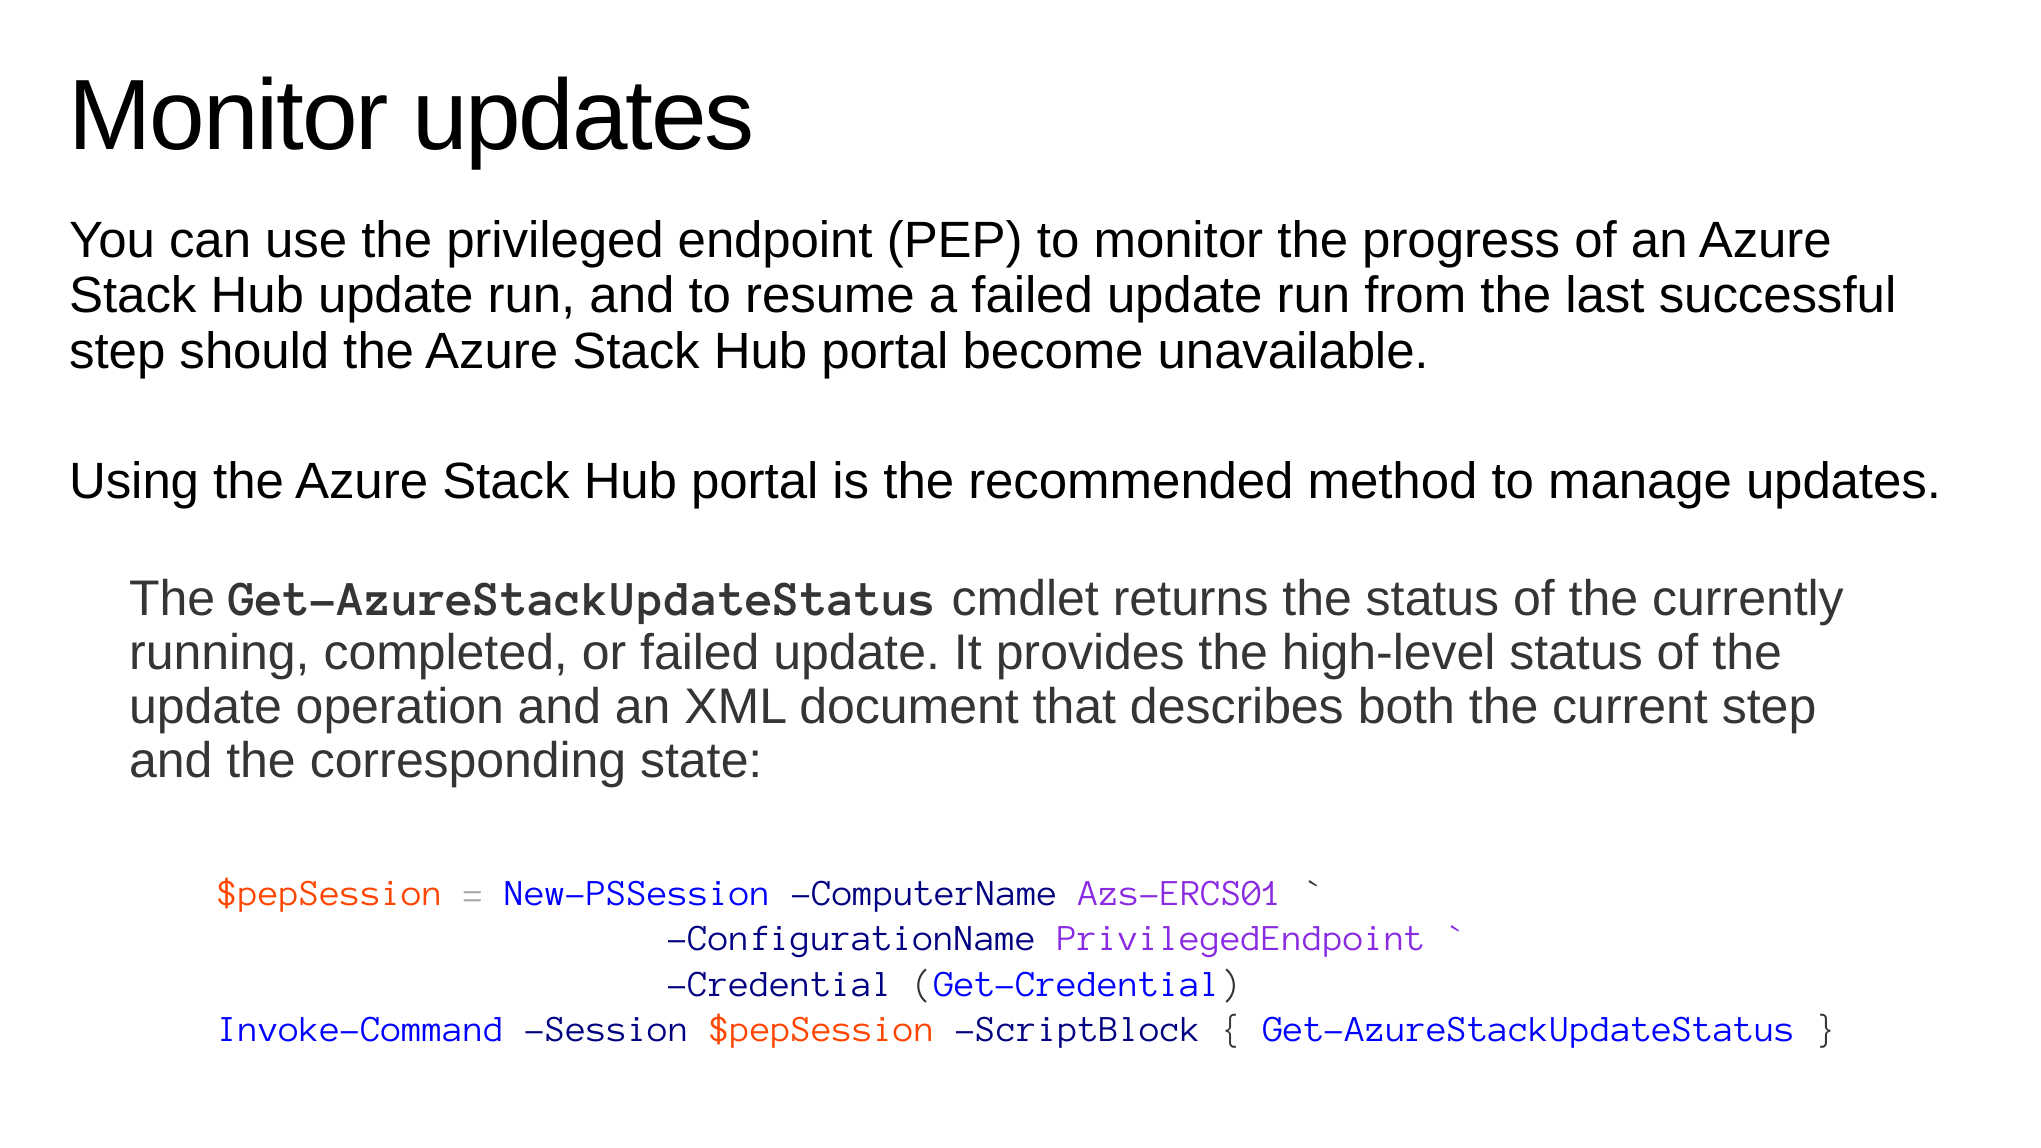

# Monitor updates
You can use the privileged endpoint (PEP) to monitor the progress of an Azure Stack Hub update run, and to resume a failed update run from the last successful step should the Azure Stack Hub portal become unavailable.

Using the Azure Stack Hub portal is the recommended method to manage updates.

The Get-AzureStackUpdateStatus cmdlet returns the status of the currently running, completed, or failed update. It provides the high-level status of the update operation and an XML document that describes both the current step and the corresponding state:

$pepSession = New-PSSession -ComputerName Azs-ERCS01 `
			-ConfigurationName PrivilegedEndpoint `
			-Credential (Get-Credential)
Invoke-Command -Session $pepSession -ScriptBlock { Get-AzureStackUpdateStatus }